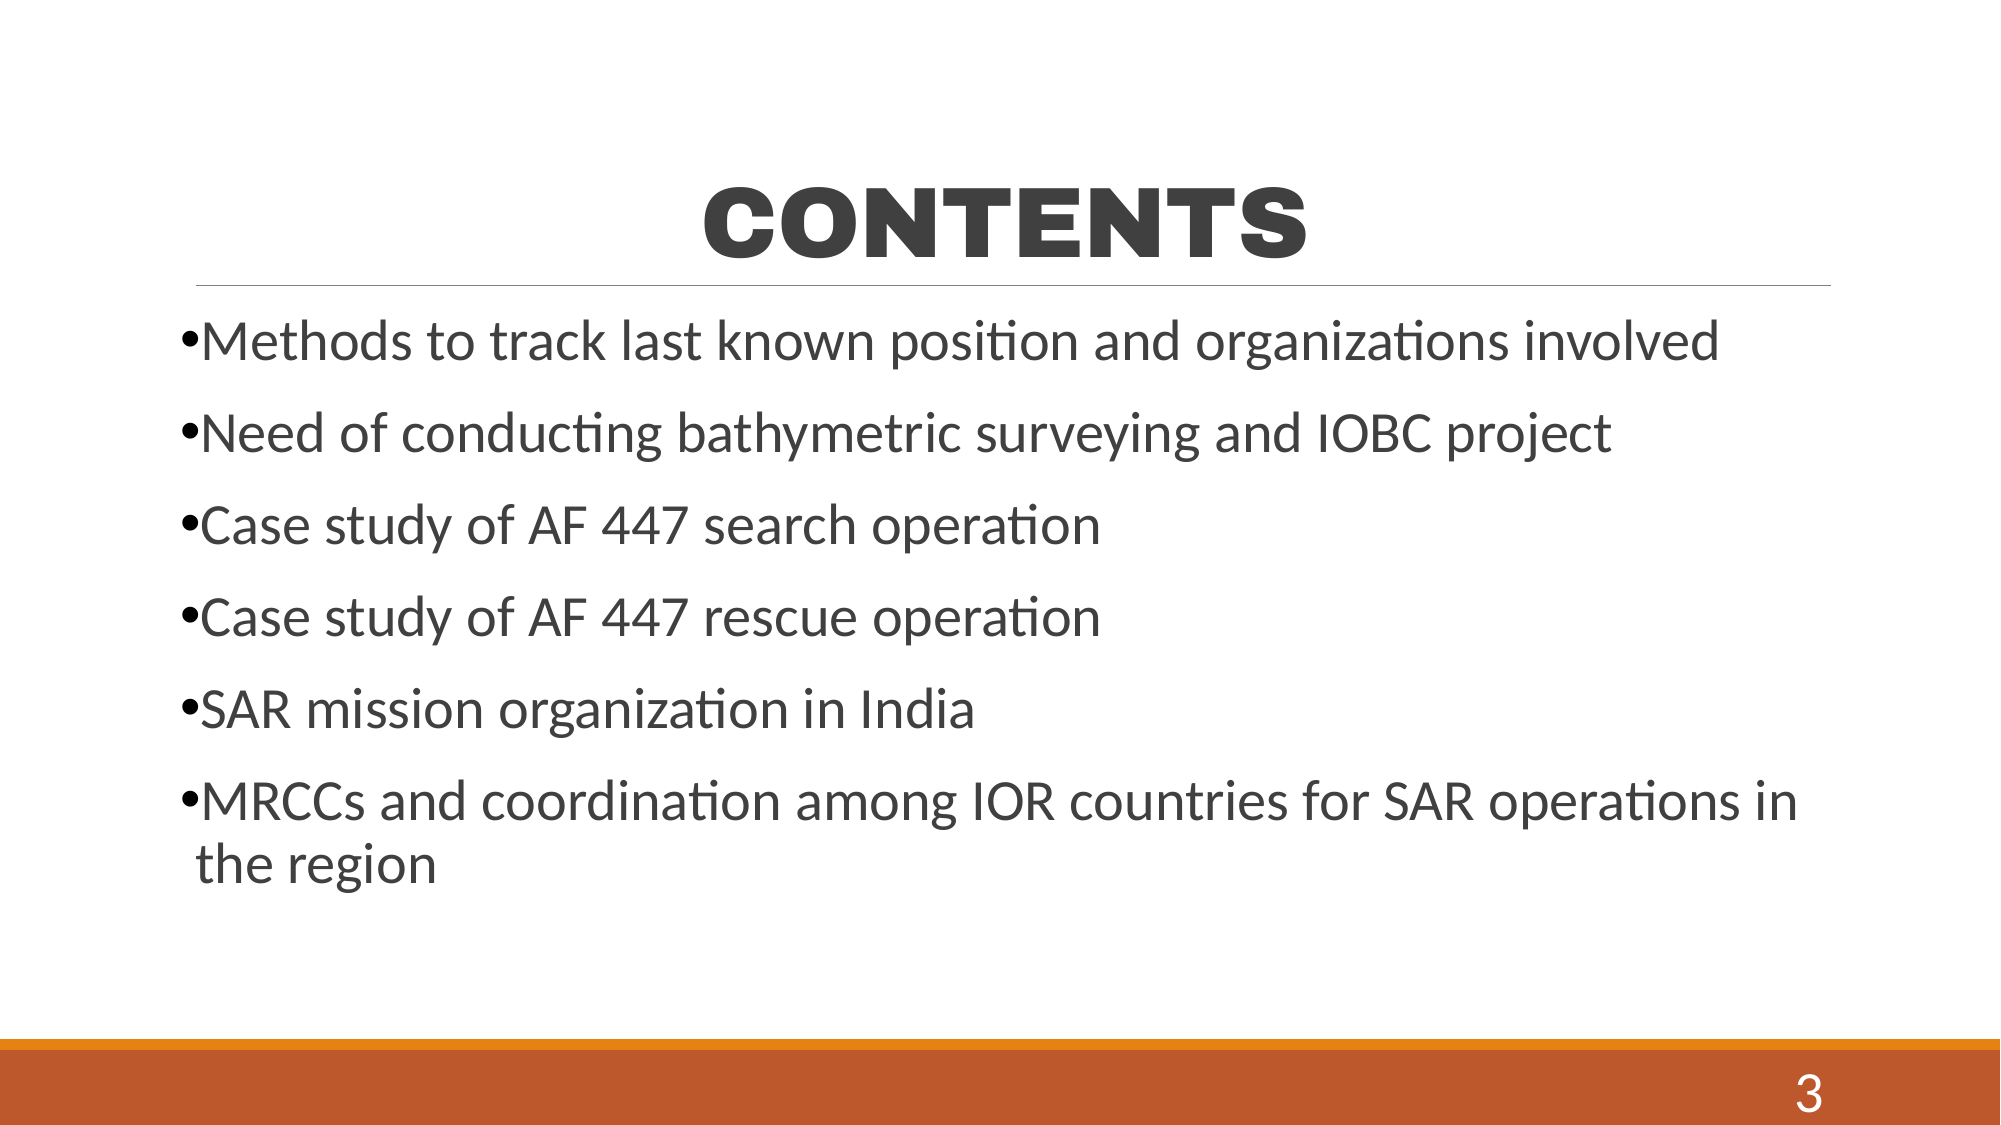

# CONTENTS
Methods to track last known position and organizations involved
Need of conducting bathymetric surveying and IOBC project
Case study of AF 447 search operation
Case study of AF 447 rescue operation
SAR mission organization in India
MRCCs and coordination among IOR countries for SAR operations in the region
3